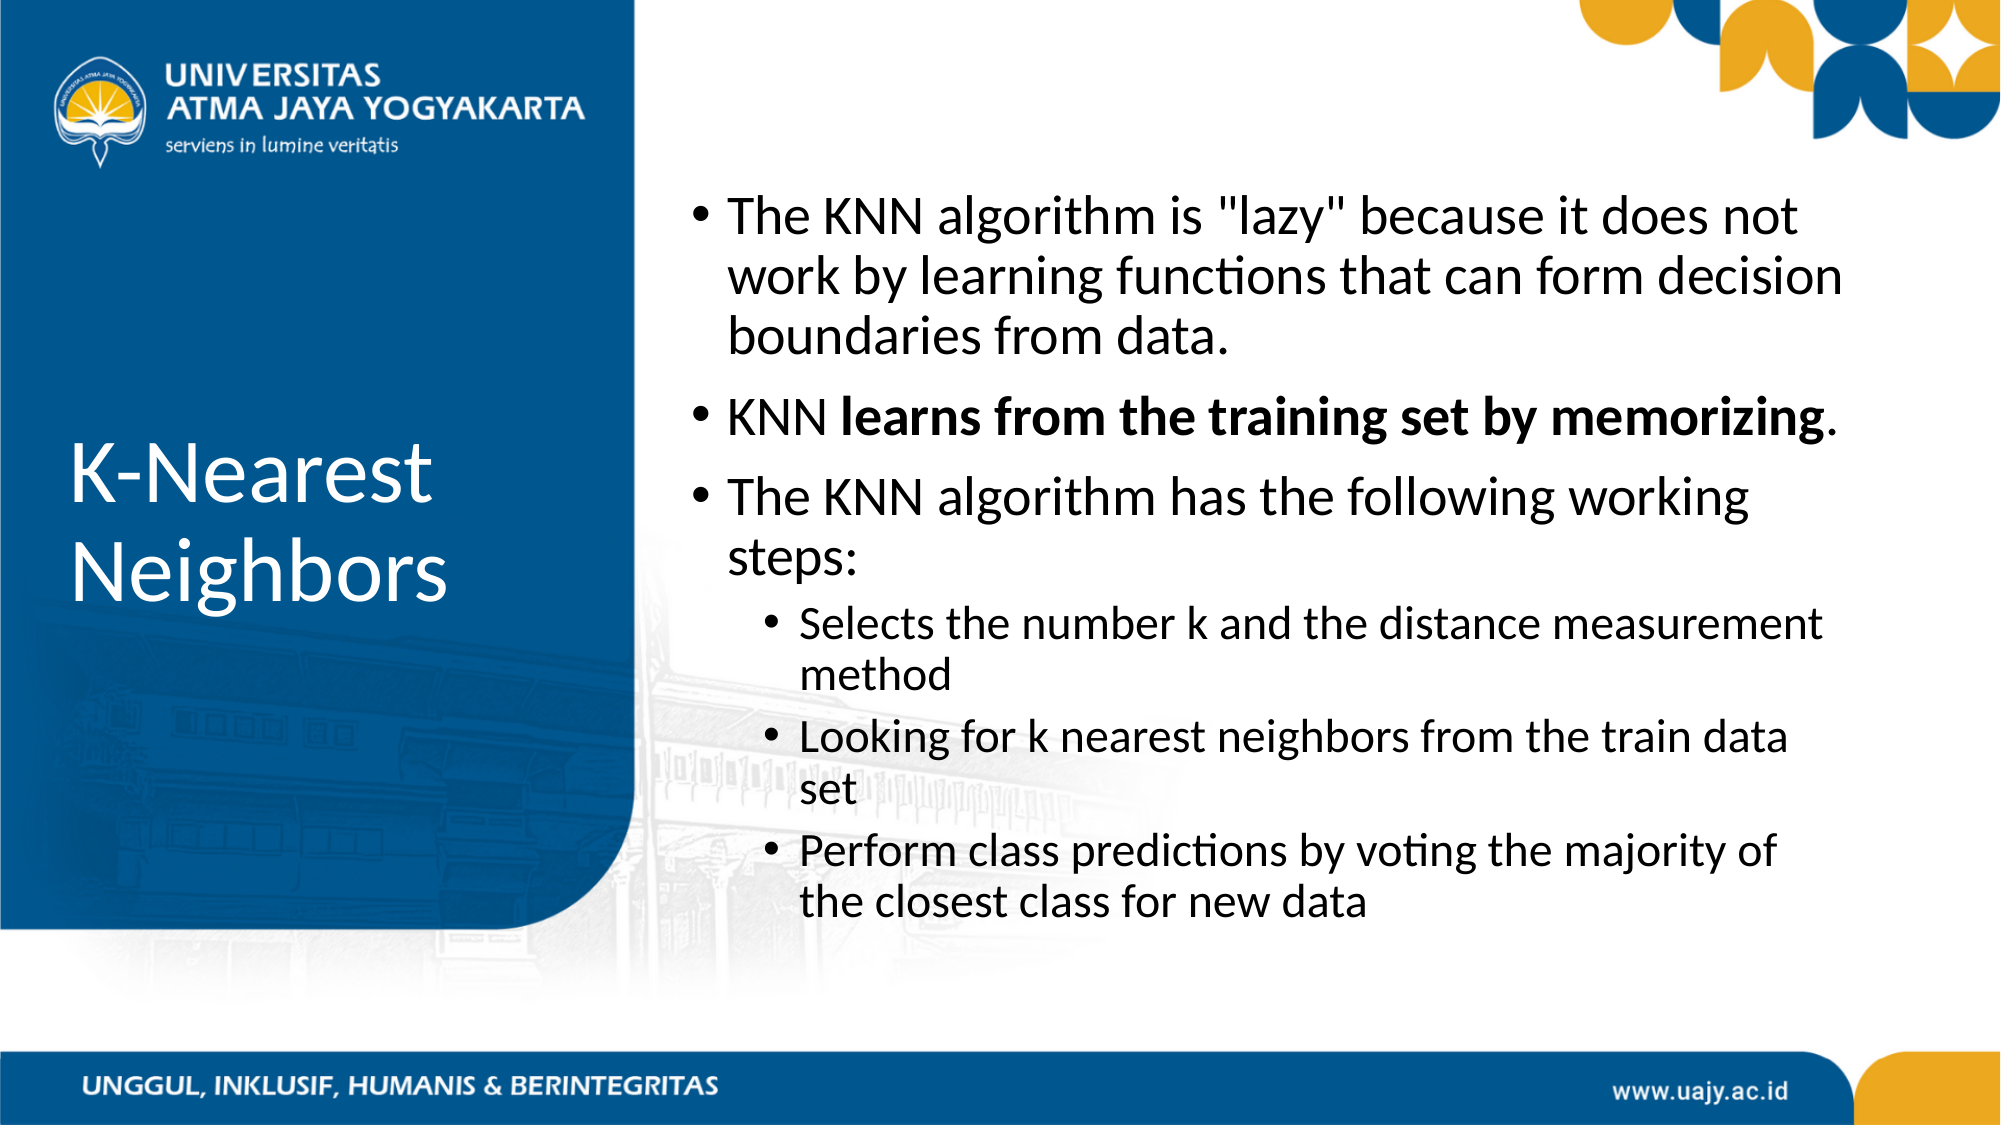

The KNN algorithm is "lazy" because it does not work by learning functions that can form decision boundaries from data.
KNN learns from the training set by memorizing.
The KNN algorithm has the following working steps:
Selects the number k and the distance measurement method
Looking for k nearest neighbors from the train data set
Perform class predictions by voting the majority of the closest class for new data
# K-Nearest Neighbors